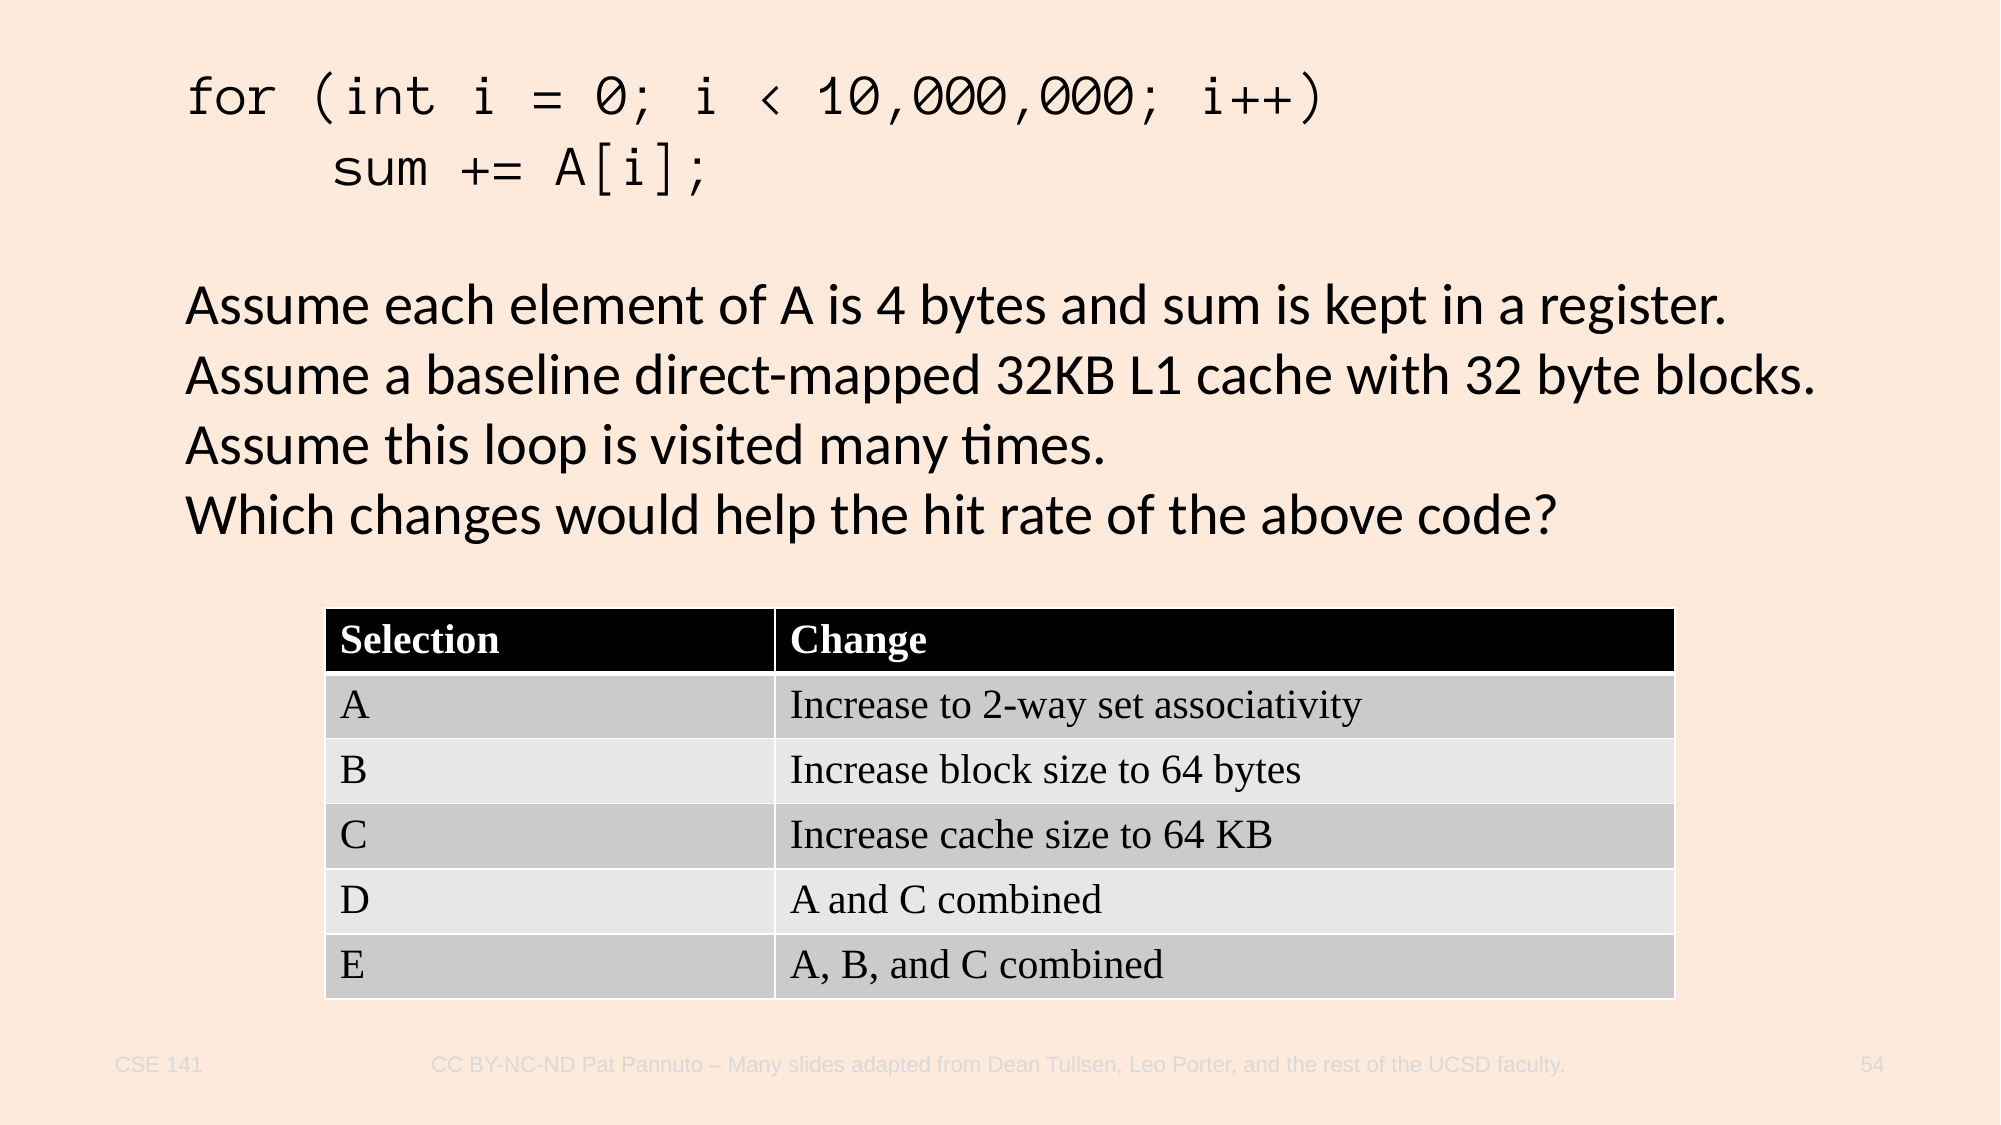

for (int i = 0; i < 10,000,000; i++)
	sum += A[i];

Assume each element of A is 4 bytes and sum is kept in a register.  Assume a baseline direct-mapped 32KB L1 cache with 32 byte blocks. Assume this loop is visited many times.
Which changes would help the hit rate of the above code?

| Selection | Change |
| --- | --- |
| A | Increase to 2-way set associativity |
| B | Increase block size to 64 bytes |
| C | Increase cache size to 64 KB |
| D | A and C combined |
| E | A, B, and C combined |